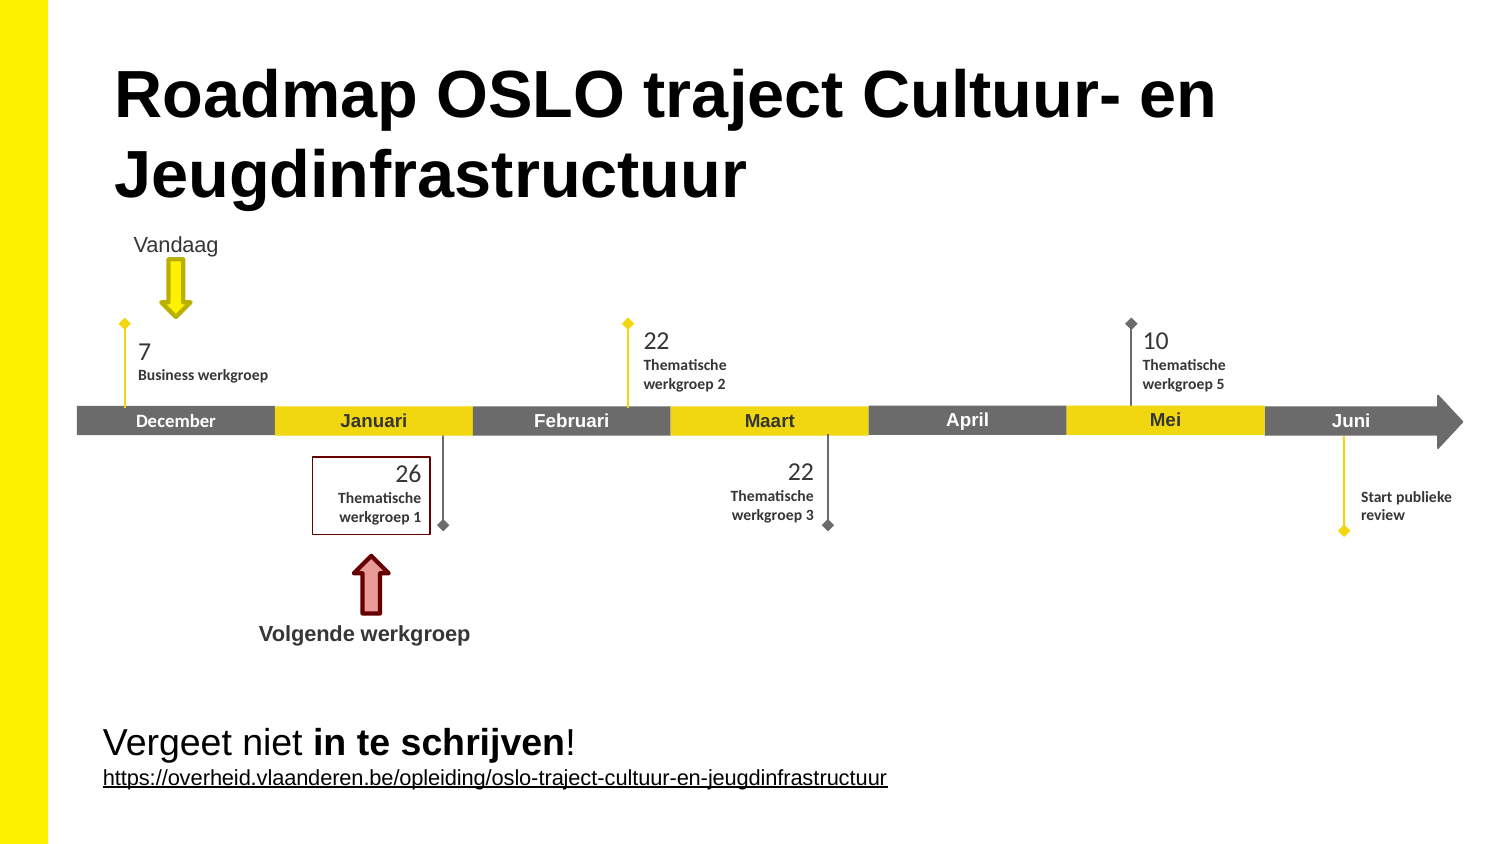

Roadmap OSLO traject Cultuur- en Jeugdinfrastructuur
Vandaag

7
Business werkgroep
22
Thematische werkgroep 2
10
Thematische werkgroep 5
April
Mei
December
Januari
Februari
Maart
Juni

Start publieke
review
26
Thematische werkgroep 1

22
Thematische werkgroep 3

Volgende werkgroep

Vergeet niet in te schrijven!
https://overheid.vlaanderen.be/opleiding/oslo-traject-cultuur-en-jeugdinfrastructuur